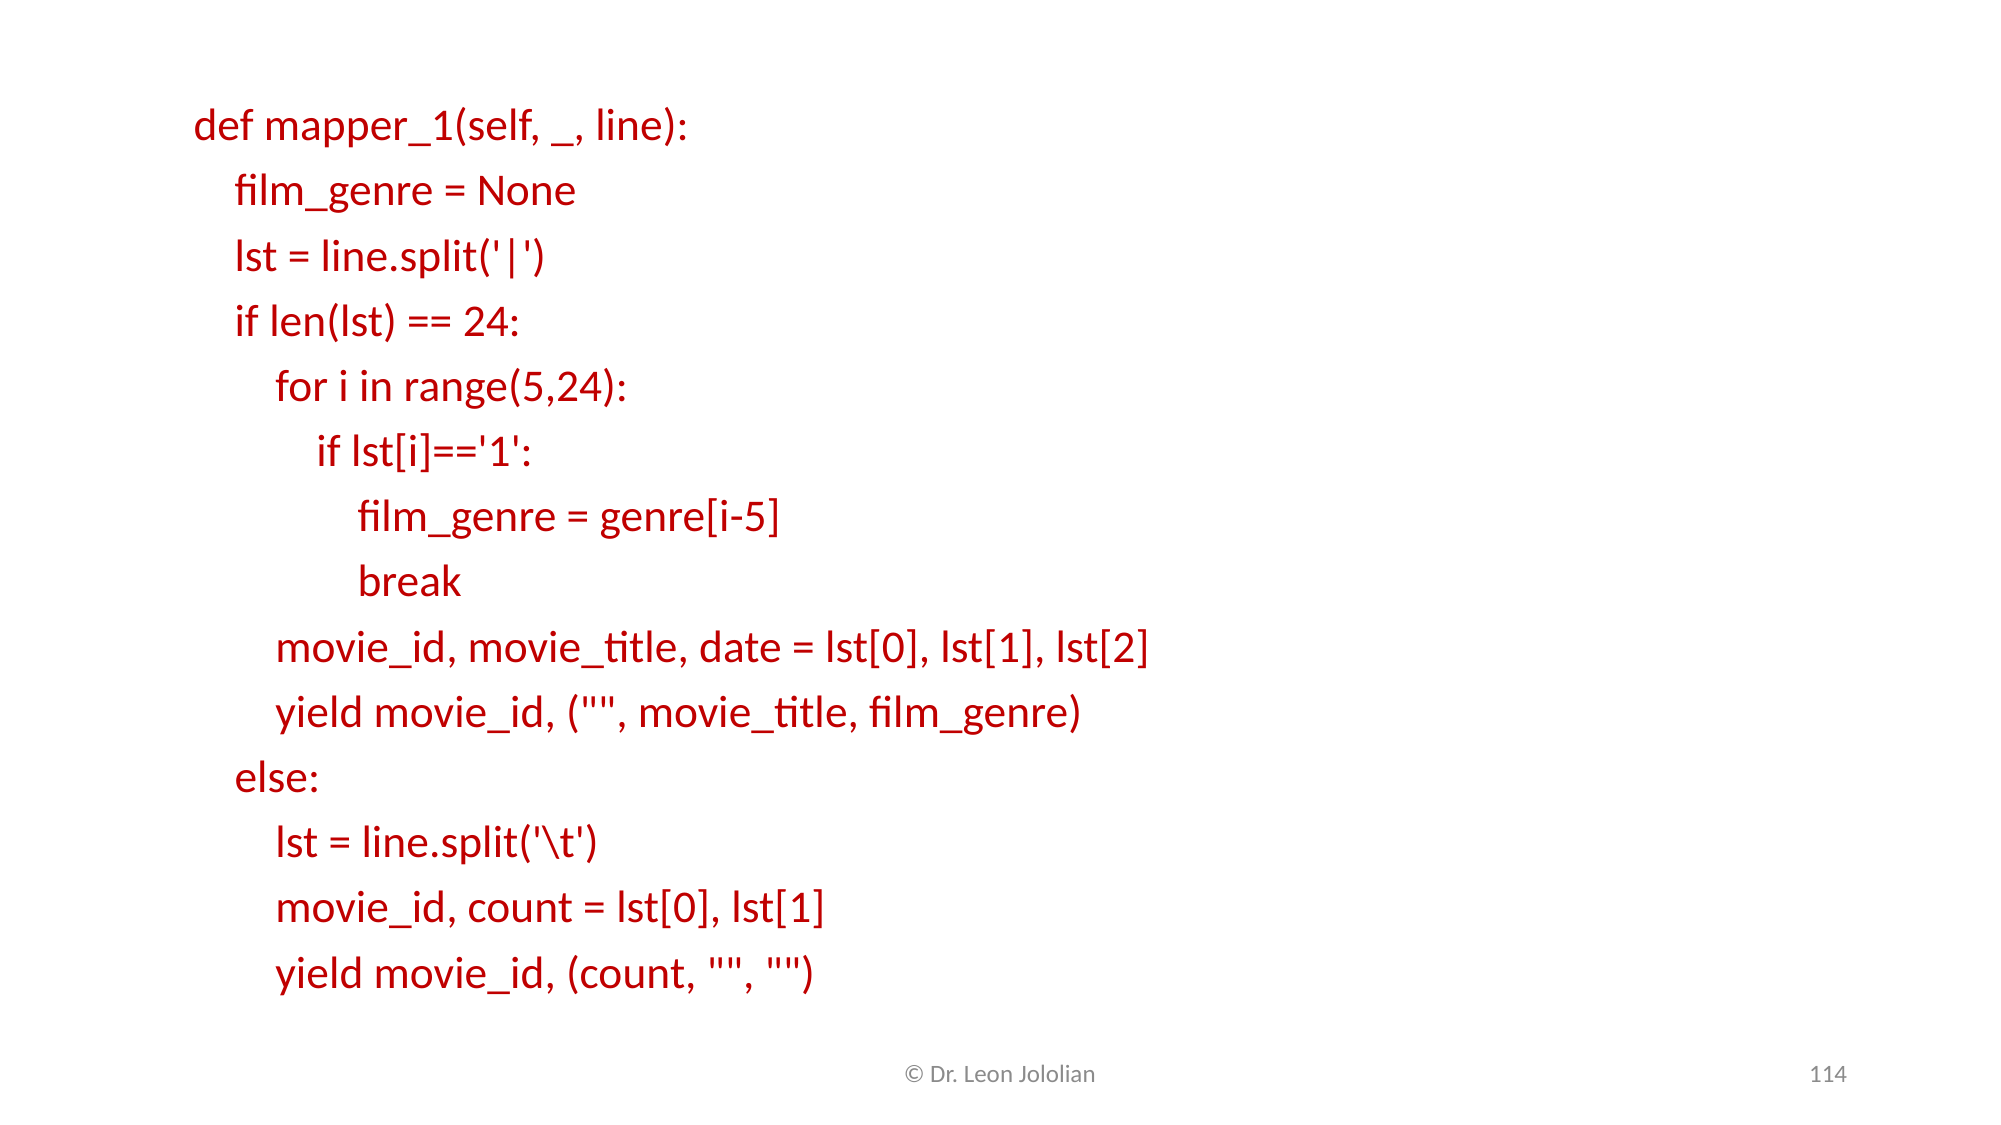

def mapper_1(self, _, line):
        film_genre = None
        lst = line.split('|')
        if len(lst) == 24:
            for i in range(5,24):
                if lst[i]=='1':
                    film_genre = genre[i-5]
                    break
            movie_id, movie_title, date = lst[0], lst[1], lst[2]
            yield movie_id, ("", movie_title, film_genre)
        else:
            lst = line.split('\t')
            movie_id, count = lst[0], lst[1]
            yield movie_id, (count, "", "")
© Dr. Leon Jololian
114